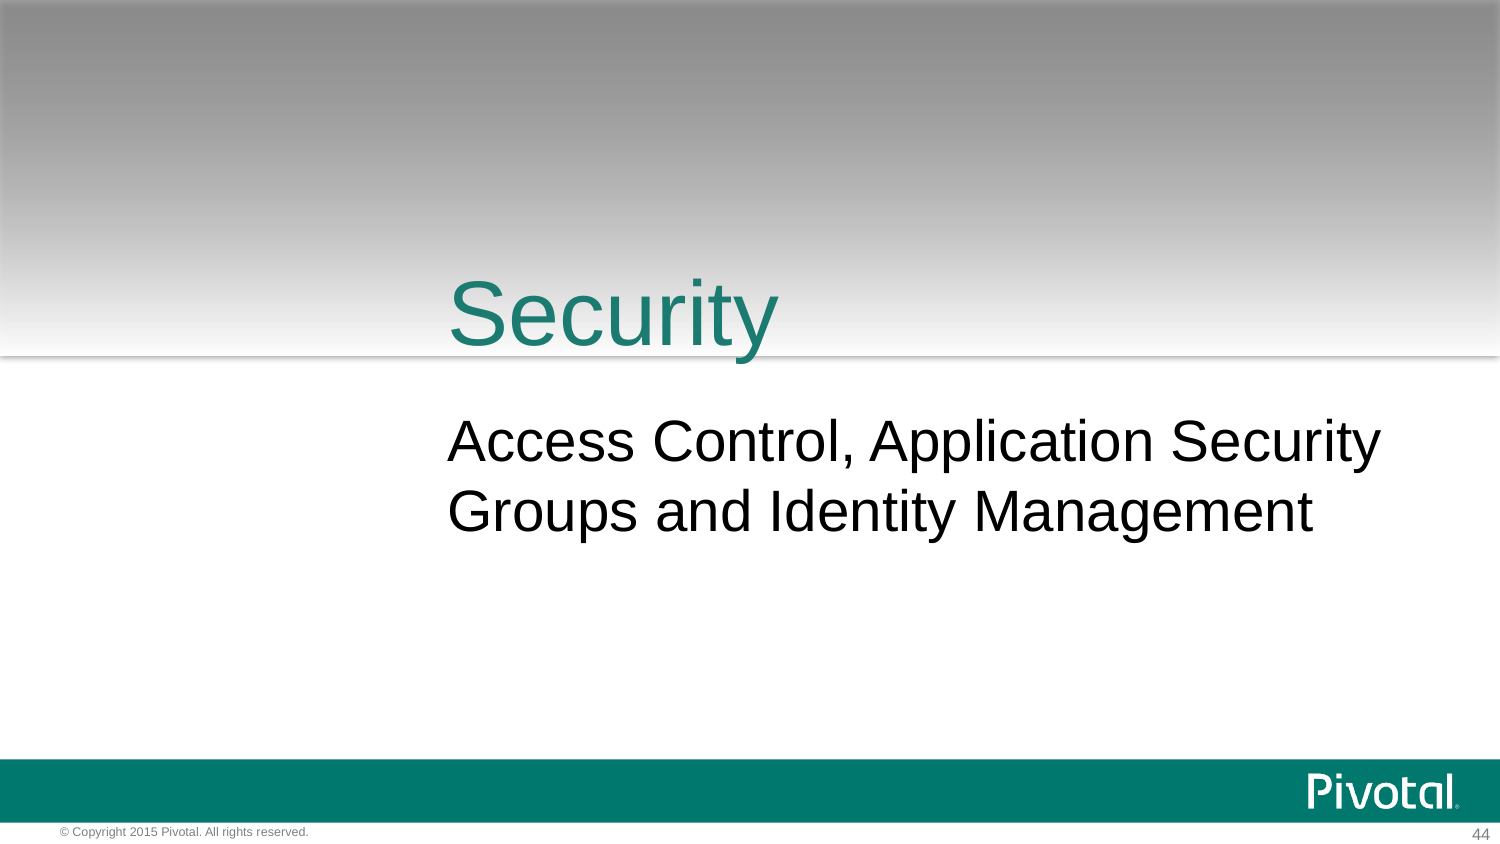

# Security
Access Control, Application Security Groups and Identity Management